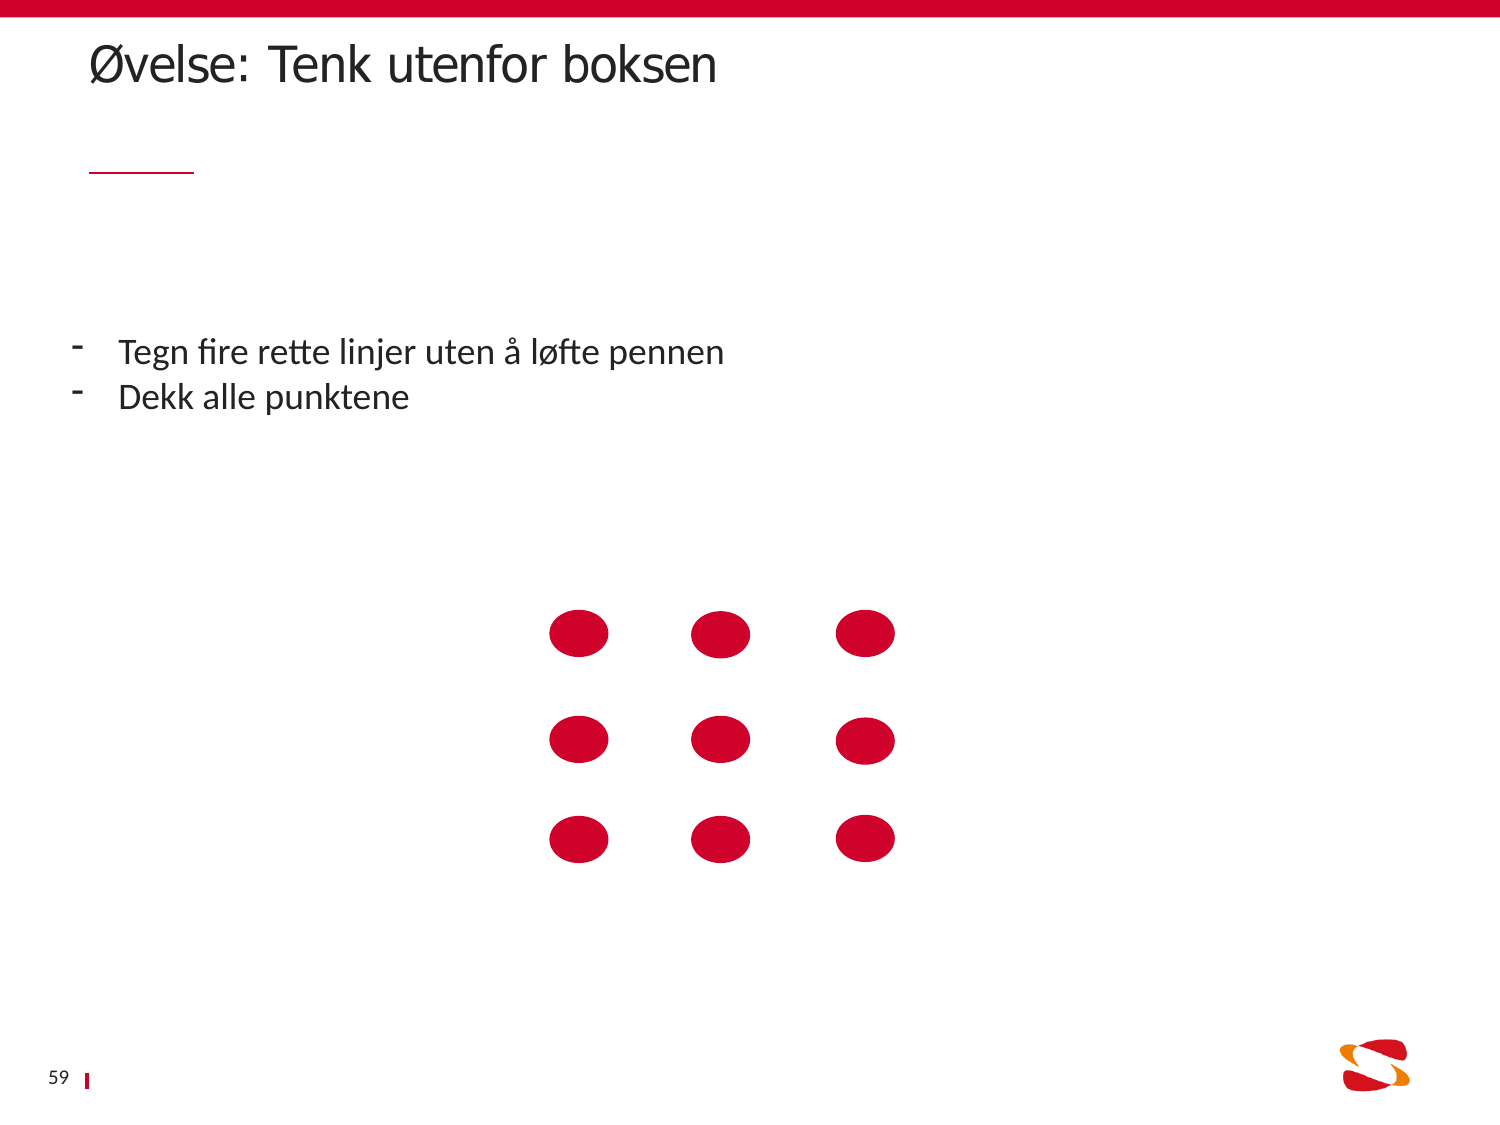

# Øvelse: Tenk utenfor boksen

Tegn fire rette linjer uten å løfte pennen
Dekk alle punktene

59